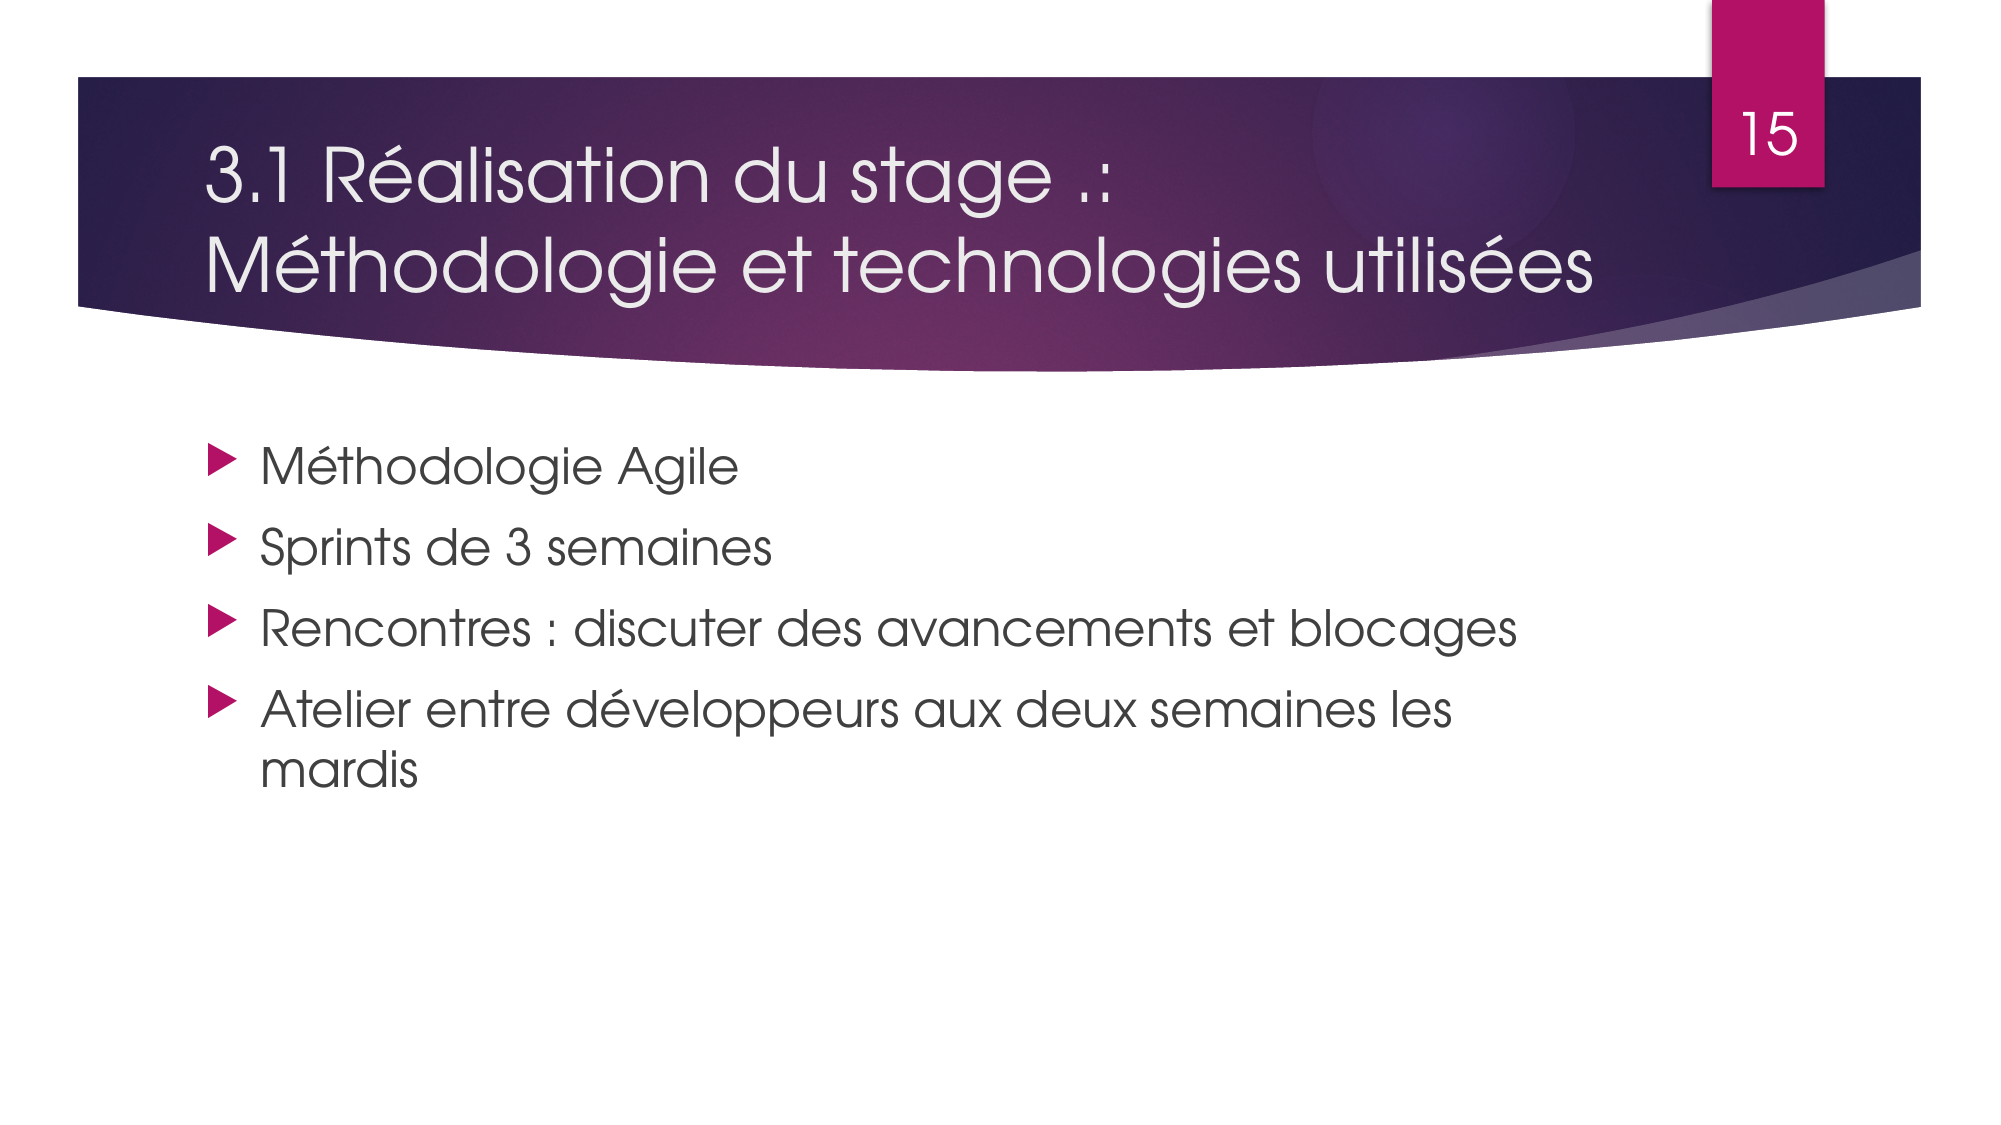

15
# 3.1 Réalisation du stage .: Méthodologie et technologies utilisées
Méthodologie Agile
Sprints de 3 semaines
Rencontres : discuter des avancements et blocages
Atelier entre développeurs aux deux semaines les mardis